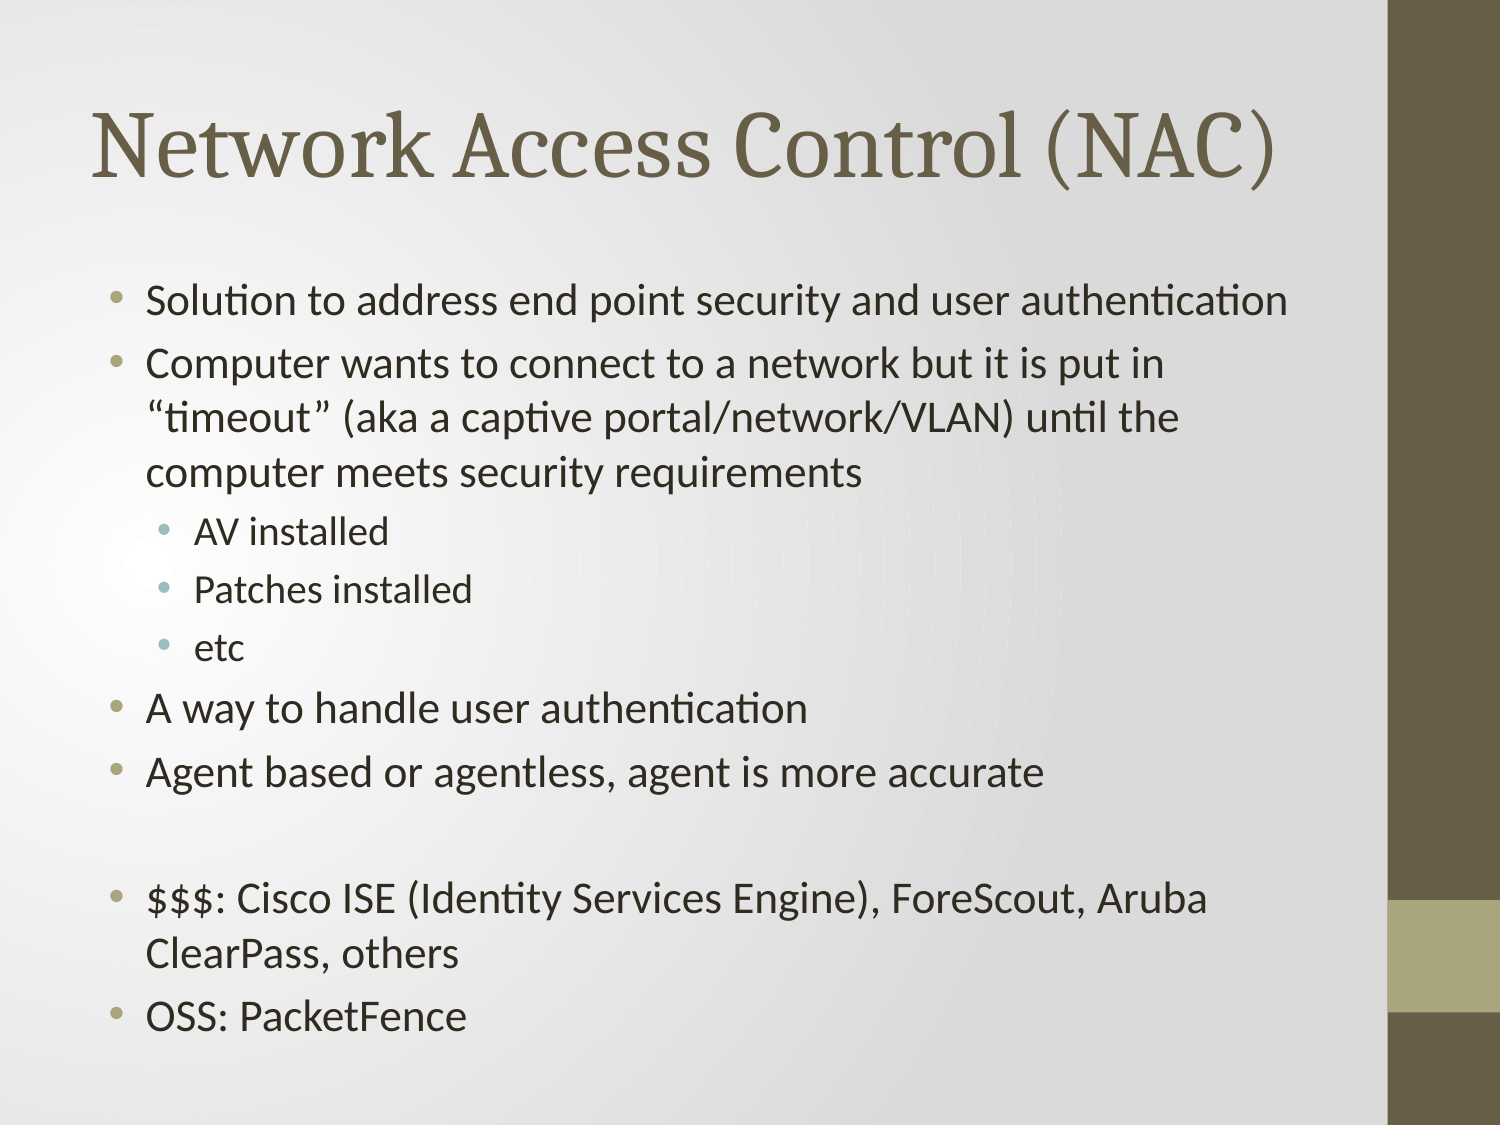

# Network Access Control (NAC)
Solution to address end point security and user authentication
Computer wants to connect to a network but it is put in “timeout” (aka a captive portal/network/VLAN) until the computer meets security requirements
AV installed
Patches installed
etc
A way to handle user authentication
Agent based or agentless, agent is more accurate

$$$: Cisco ISE (Identity Services Engine), ForeScout, Aruba ClearPass, others
OSS: PacketFence